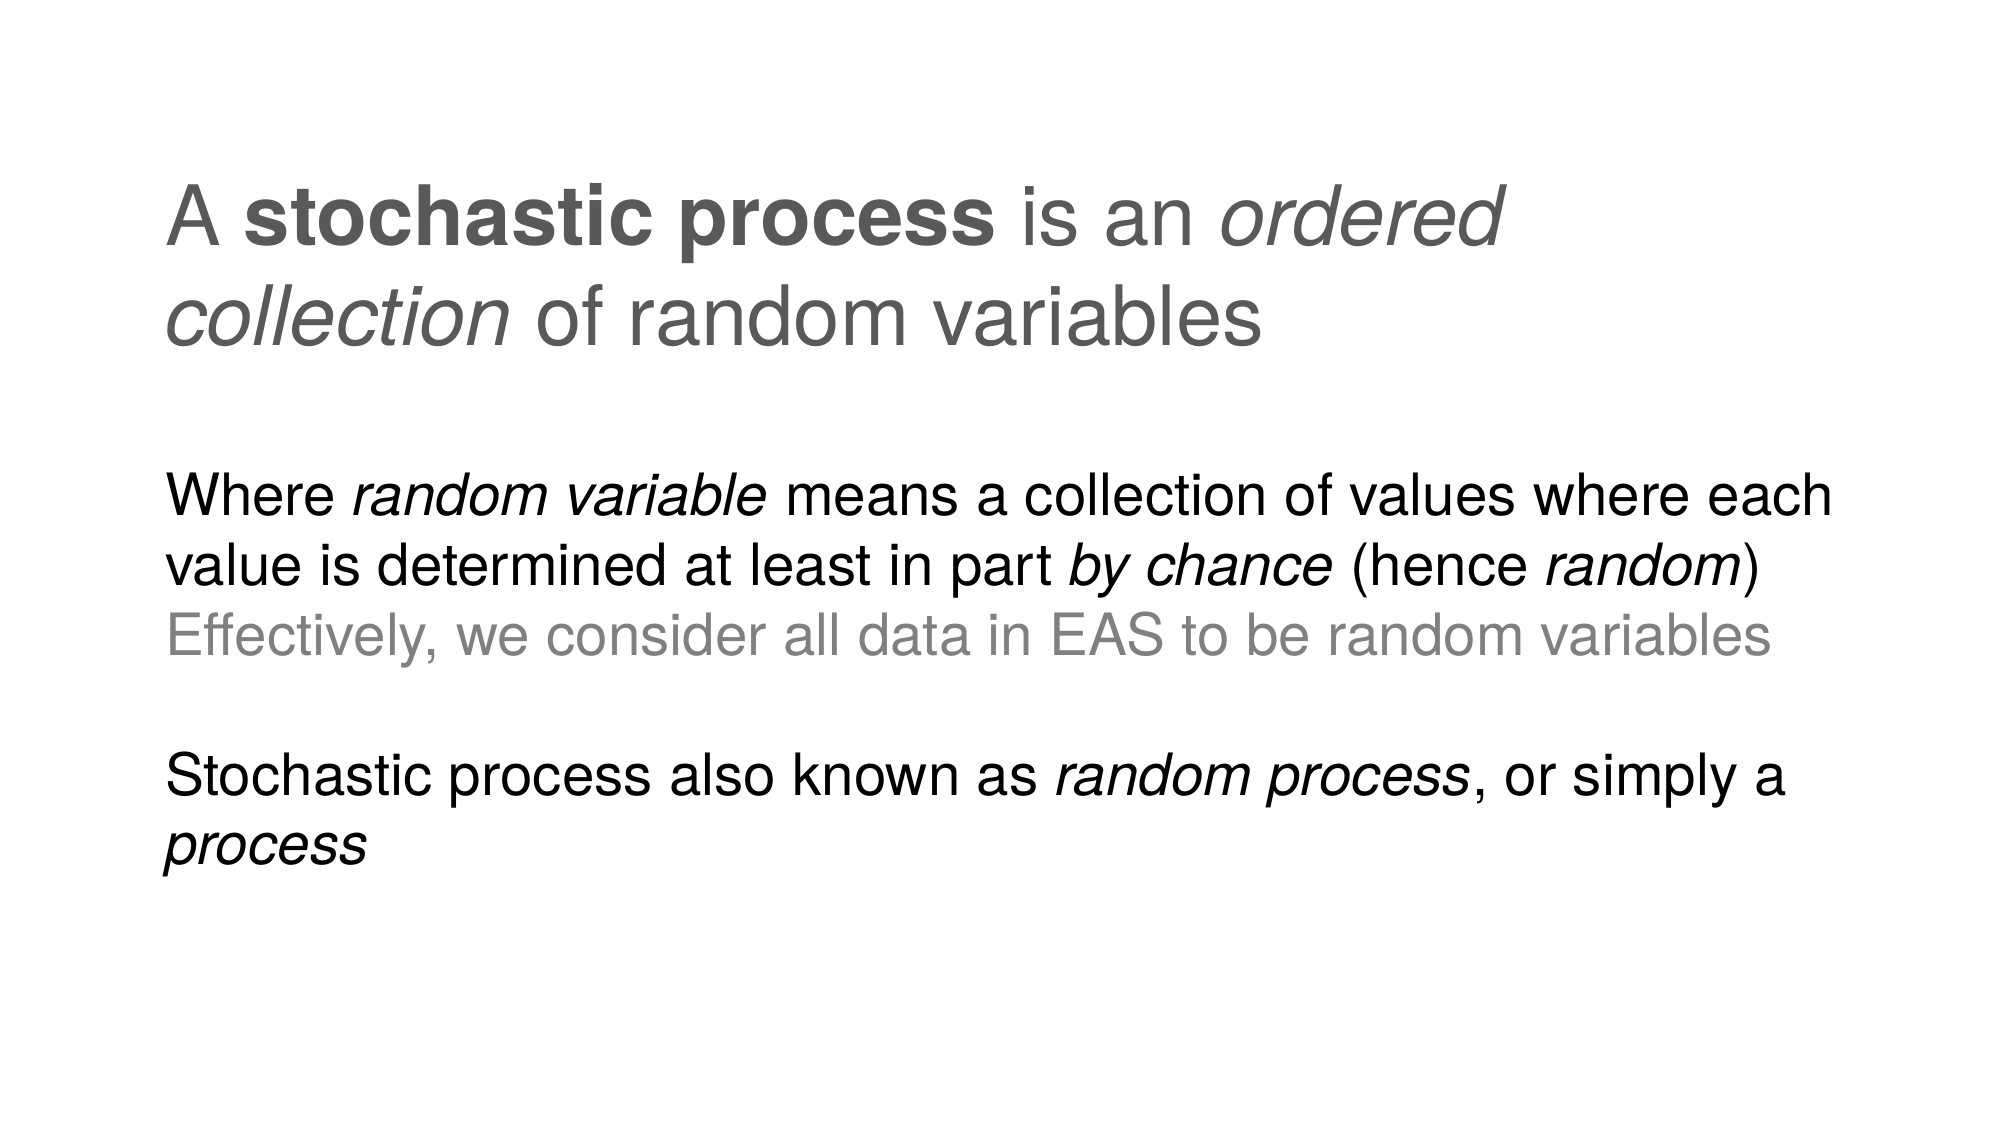

# A stochastic process is an ordered collection of random variables
Where random variable means a collection of values where each value is determined at least in part by chance (hence random)
Effectively, we consider all data in EAS to be random variables

Stochastic process also known as random process, or simply a process